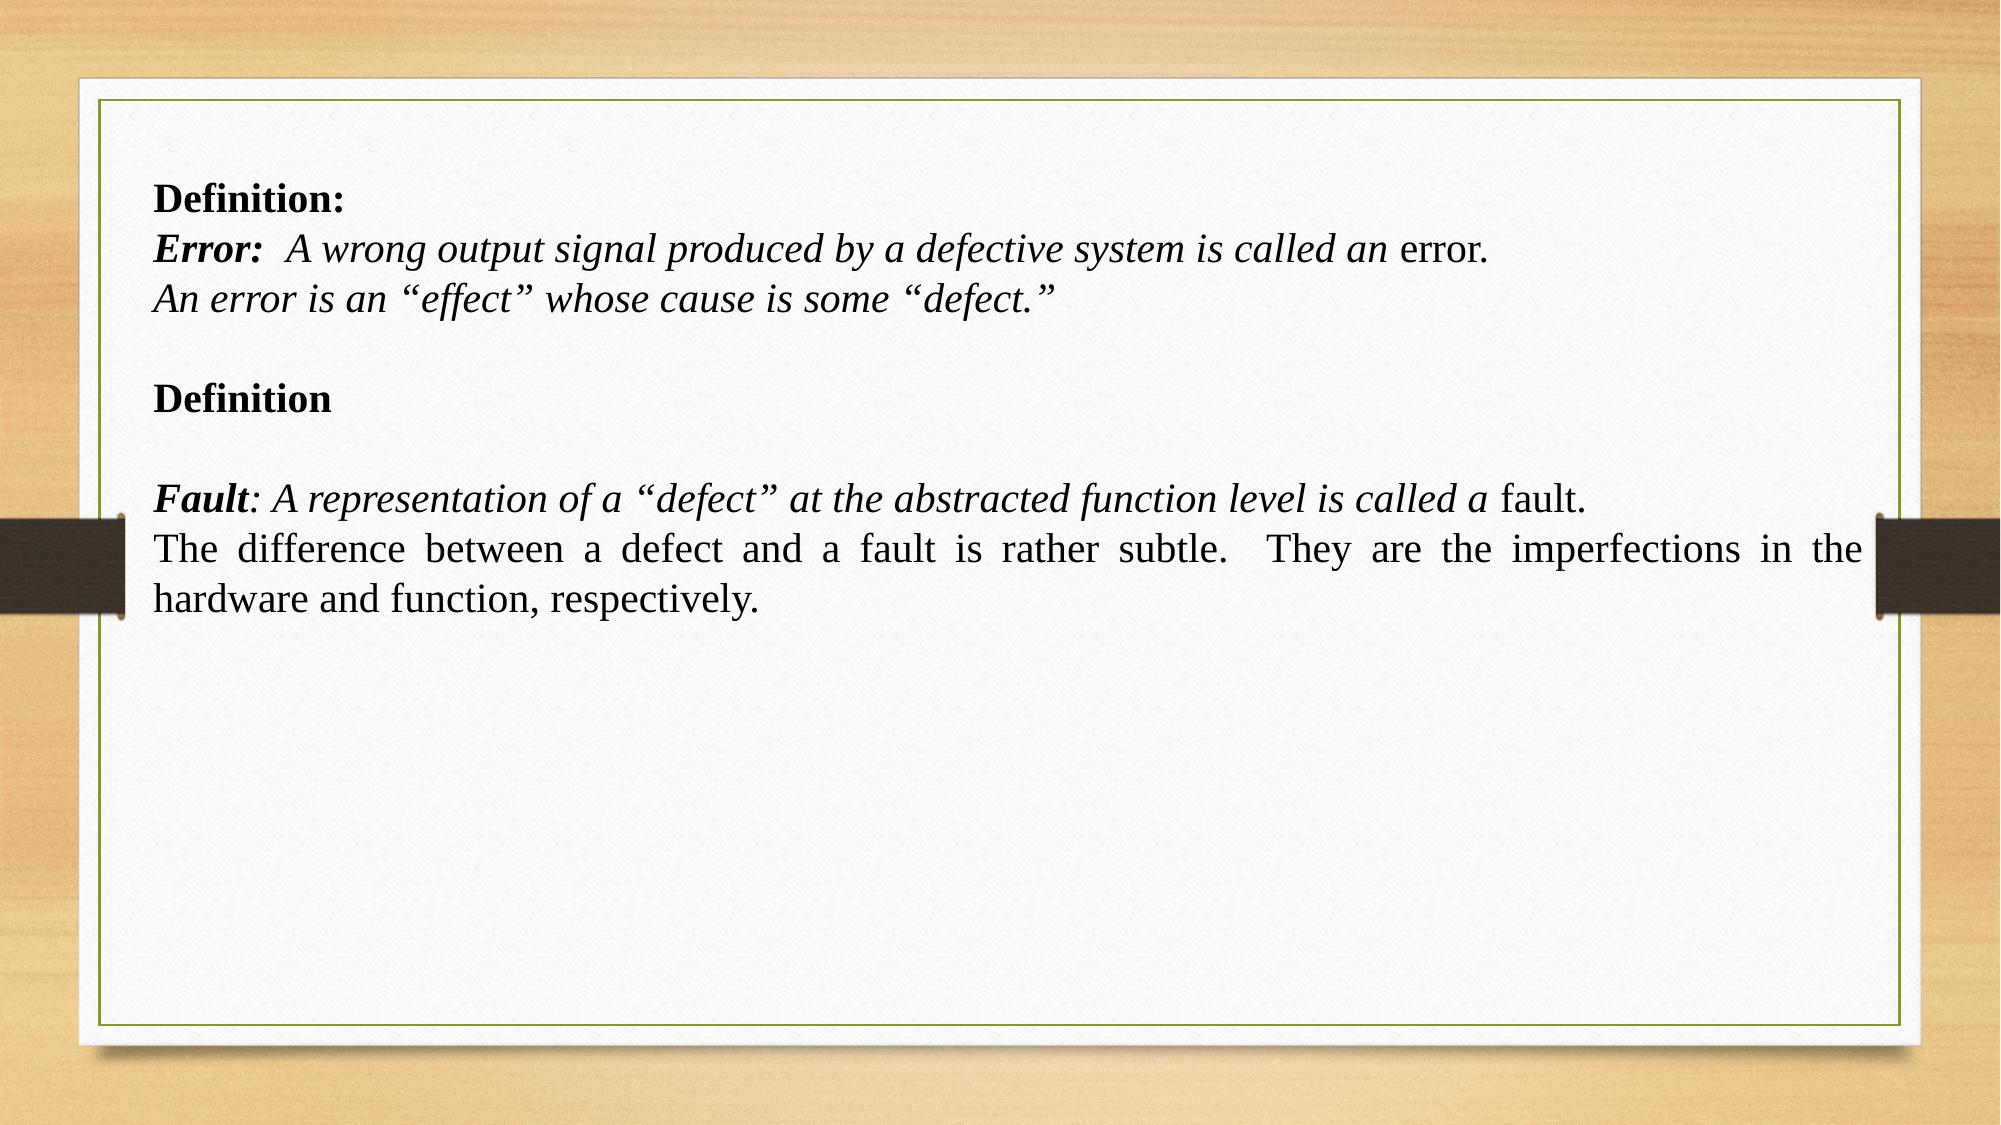

Definition:
Error:  A wrong output signal produced by a defective system is called an error.
An error is an “effect” whose cause is some “defect.”

Definition

Fault: A representation of a “defect” at the abstracted function level is called a fault.
The difference between a defect and a fault is rather subtle.  They are the imperfections in the hardware and function, respectively.